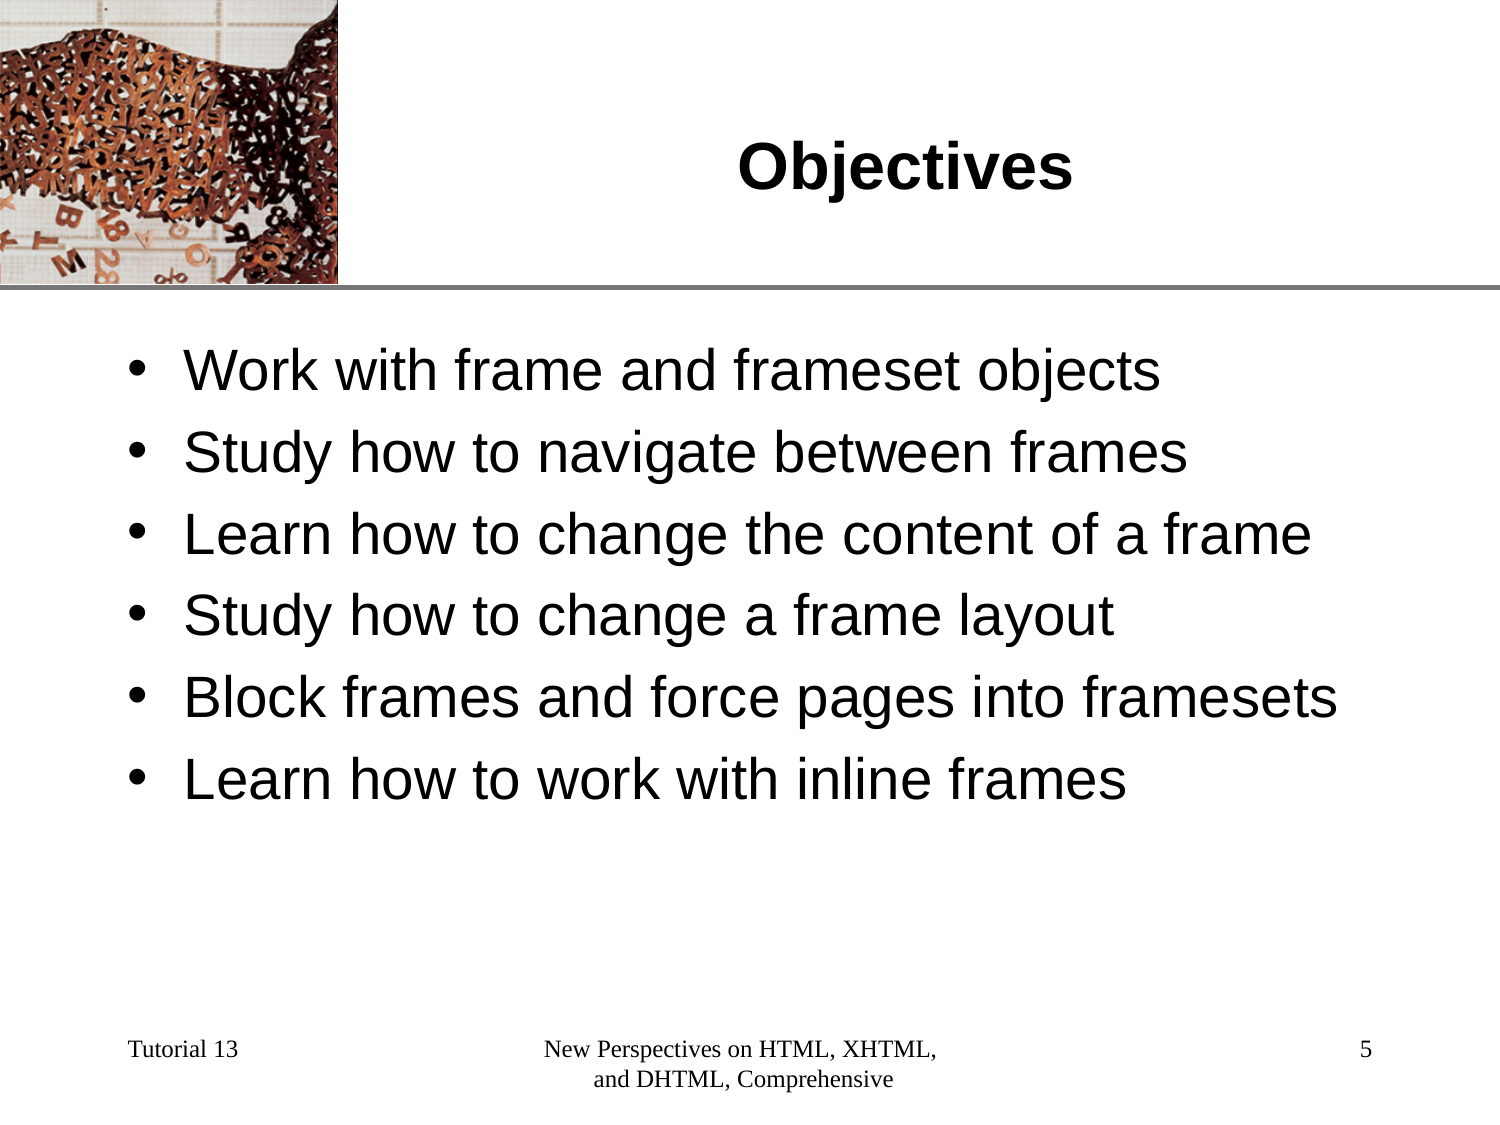

# Objectives
Work with frame and frameset objects
Study how to navigate between frames
Learn how to change the content of a frame
Study how to change a frame layout
Block frames and force pages into framesets
Learn how to work with inline frames
Tutorial 13

New Perspectives on HTML, XHTML,
and DHTML, Comprehensive
5